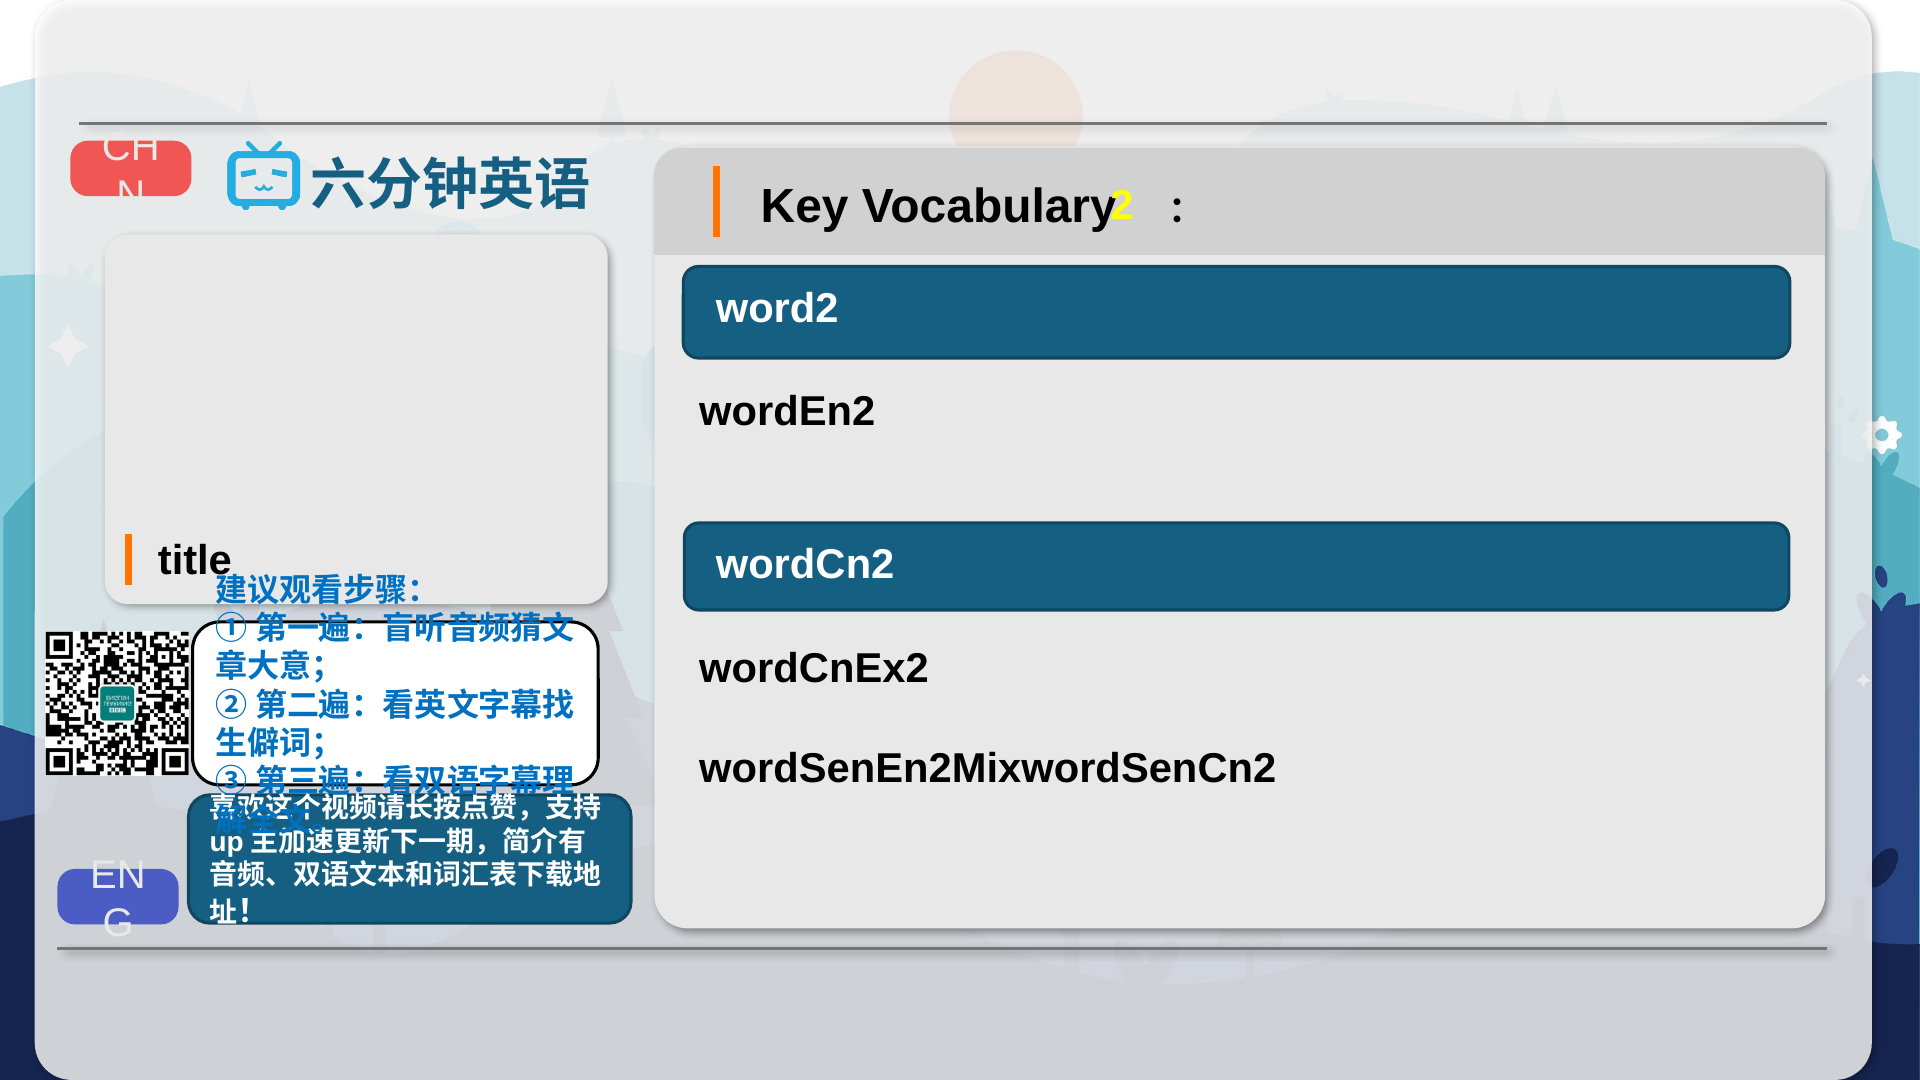

2

word2
wordEn2
title
wordCn2
wordCnEx2
wordSenEn2MixwordSenCn2